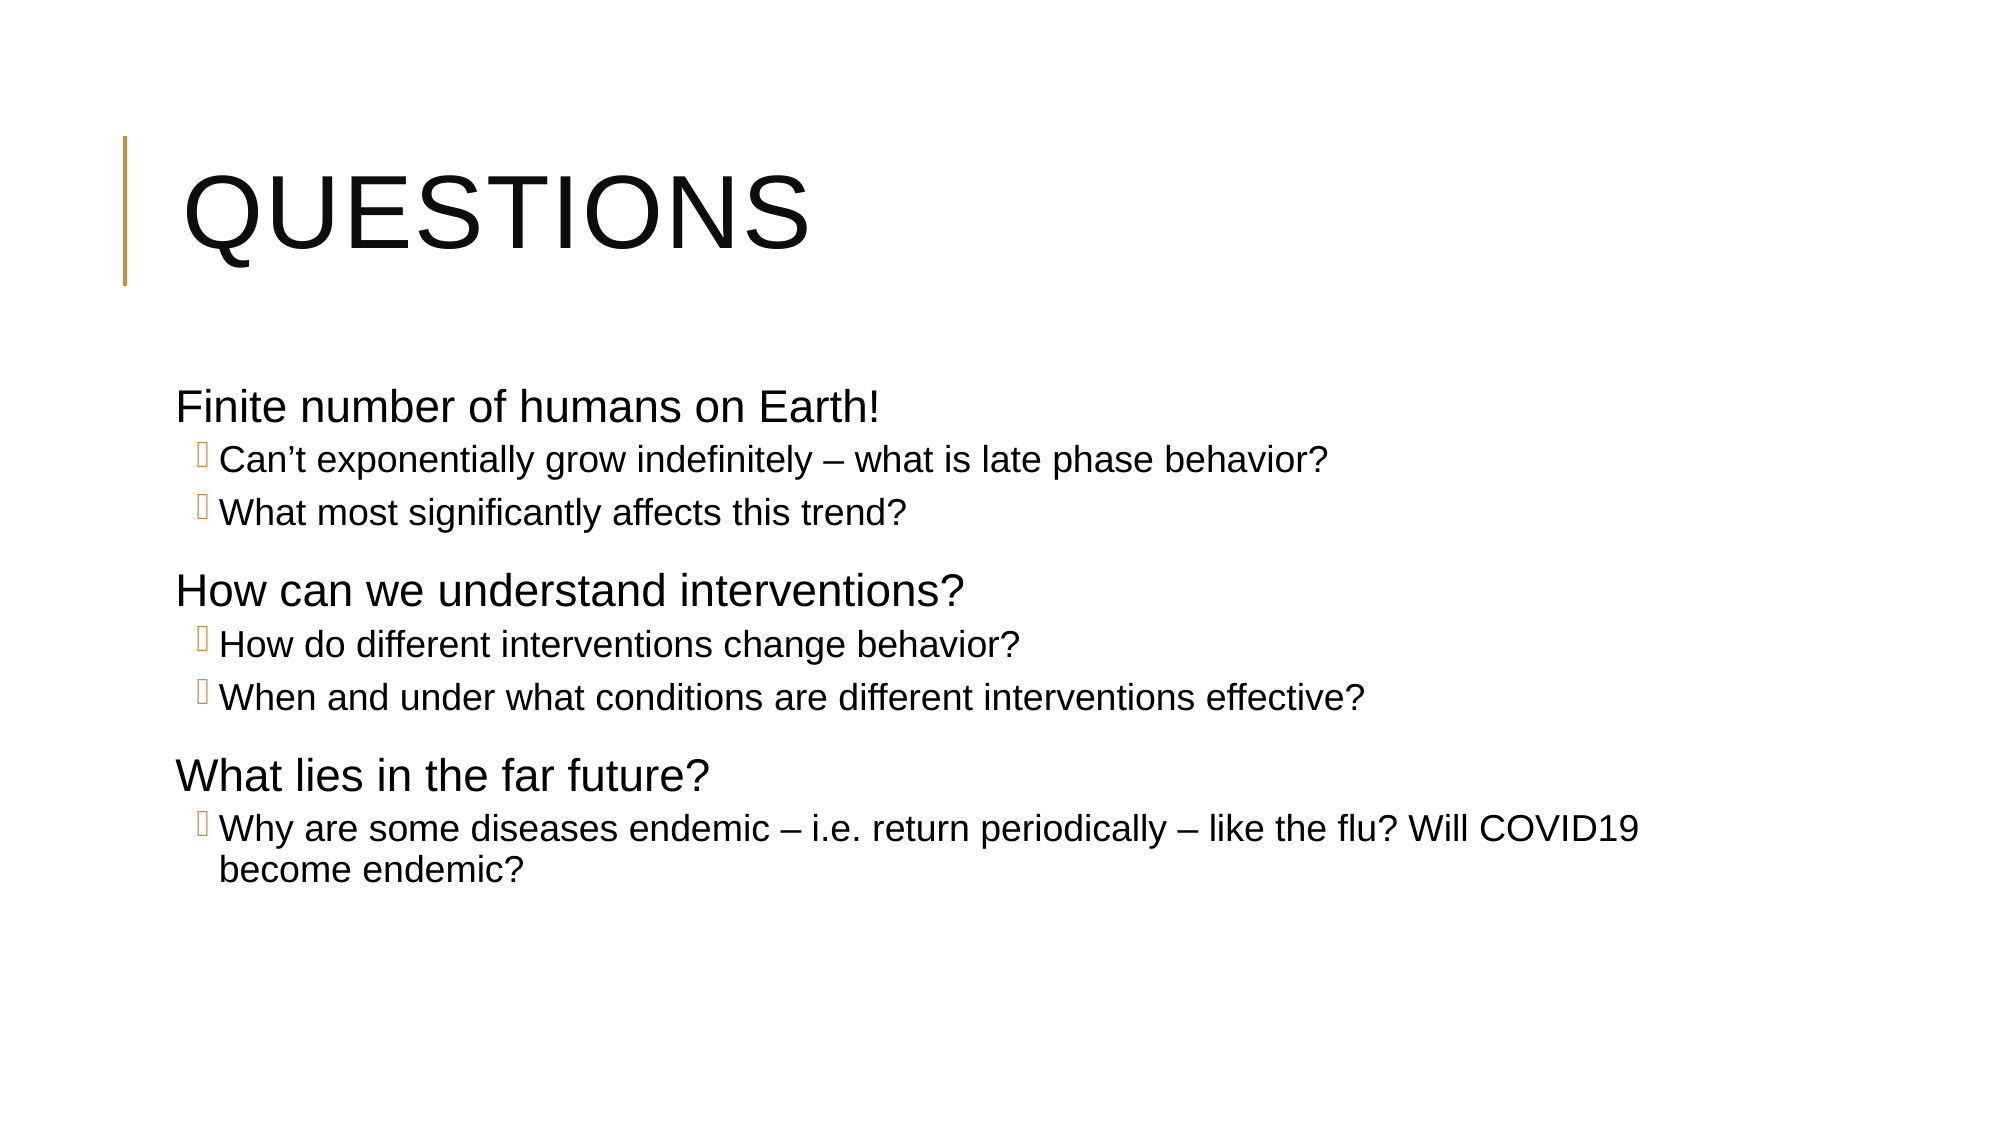

# Questions
Finite number of humans on Earth!
Can’t exponentially grow indefinitely – what is late phase behavior?
What most significantly affects this trend?
How can we understand interventions?
How do different interventions change behavior?
When and under what conditions are different interventions effective?
What lies in the far future?
Why are some diseases endemic – i.e. return periodically – like the flu? Will COVID19 become endemic?